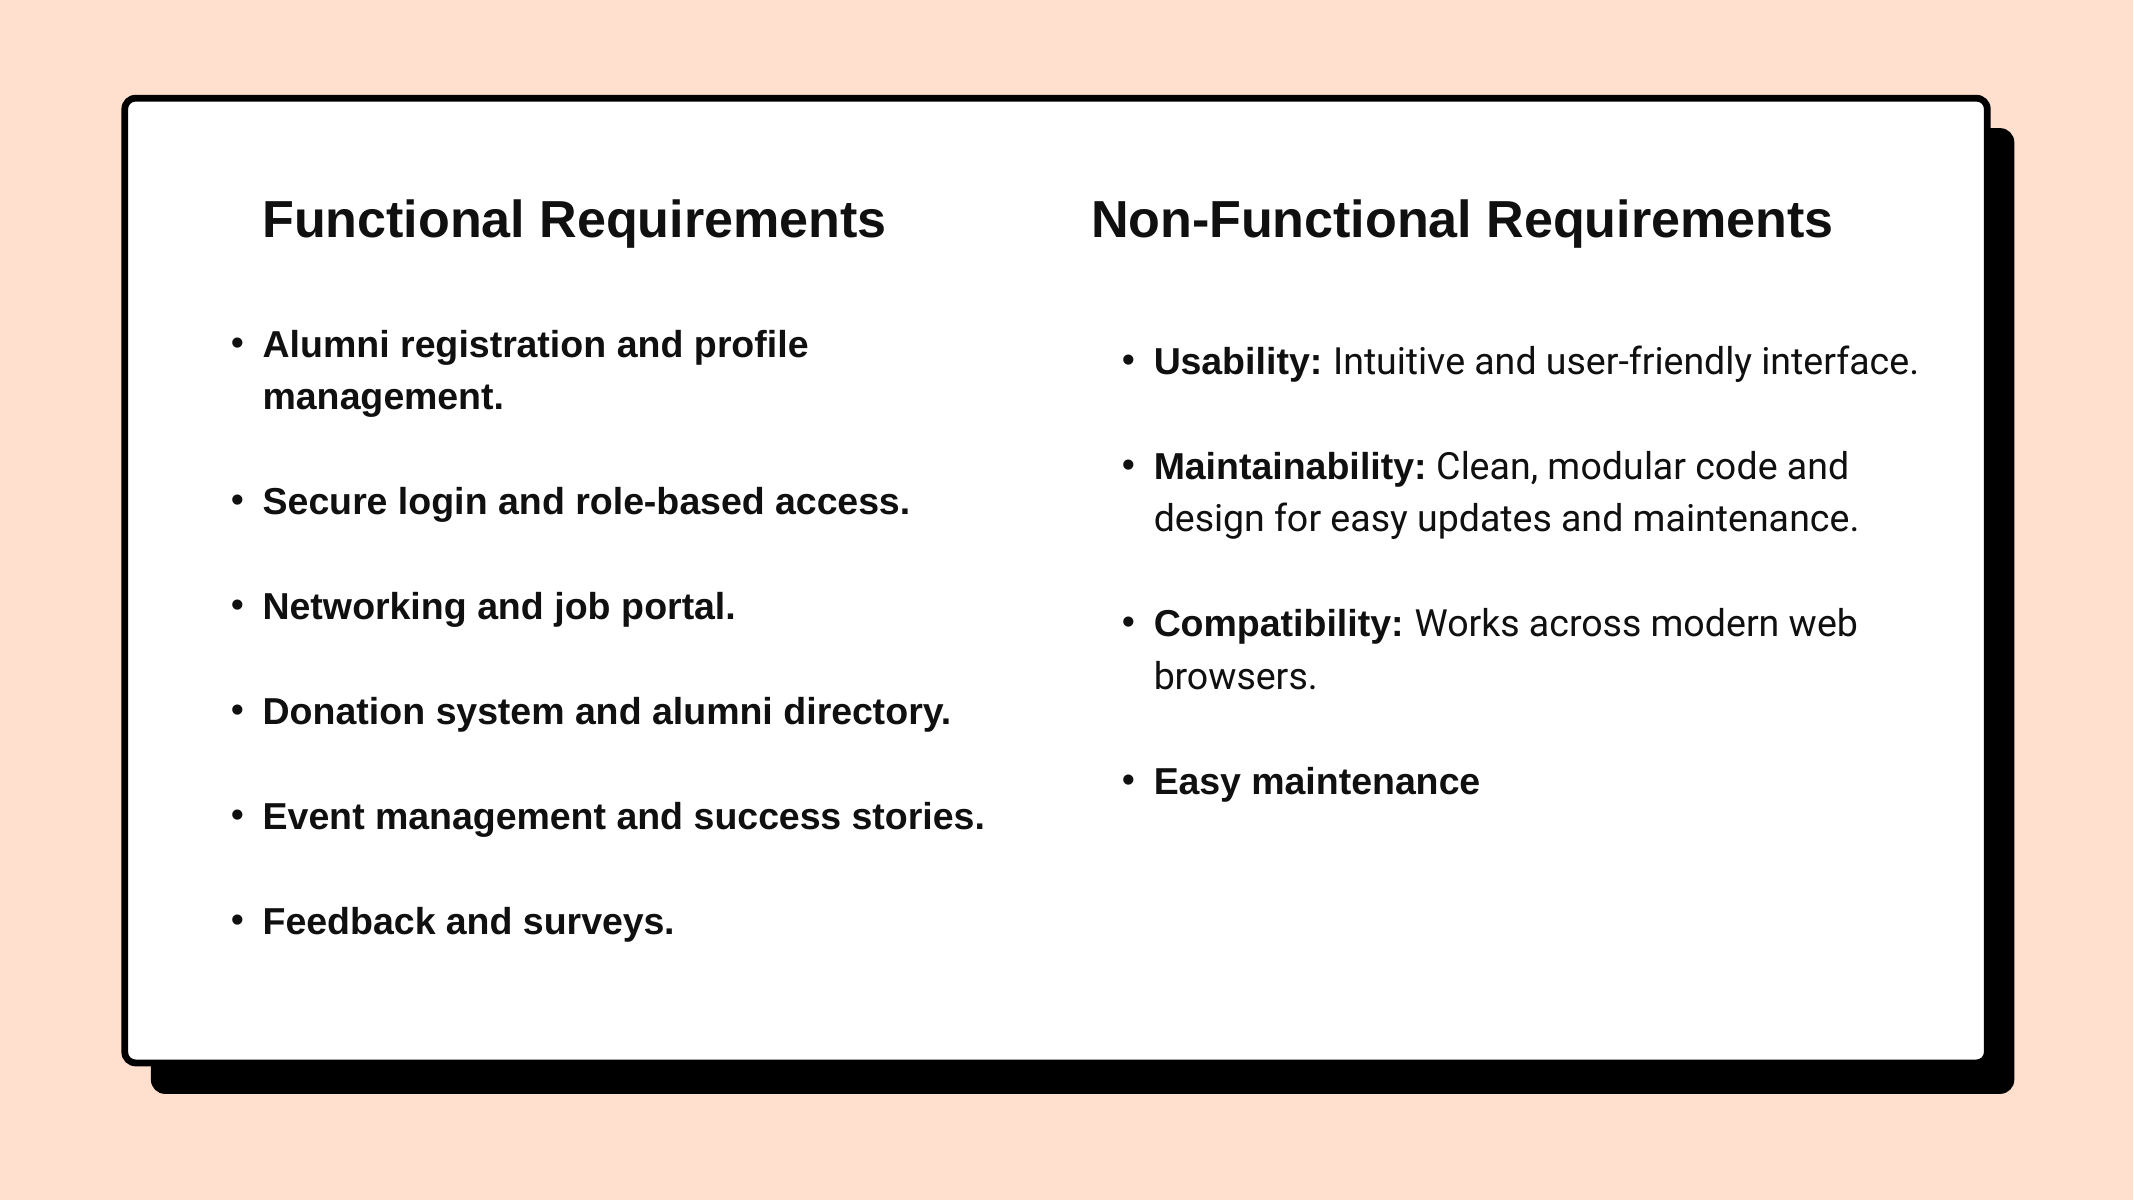

Functional Requirements
Non-Functional Requirements
Alumni registration and profile management.

Secure login and role-based access.

Networking and job portal.

Donation system and alumni directory.

Event management and success stories.

Feedback and surveys.
Usability: Intuitive and user-friendly interface.

Maintainability: Clean, modular code and design for easy updates and maintenance.

Compatibility: Works across modern web browsers.

Easy maintenance